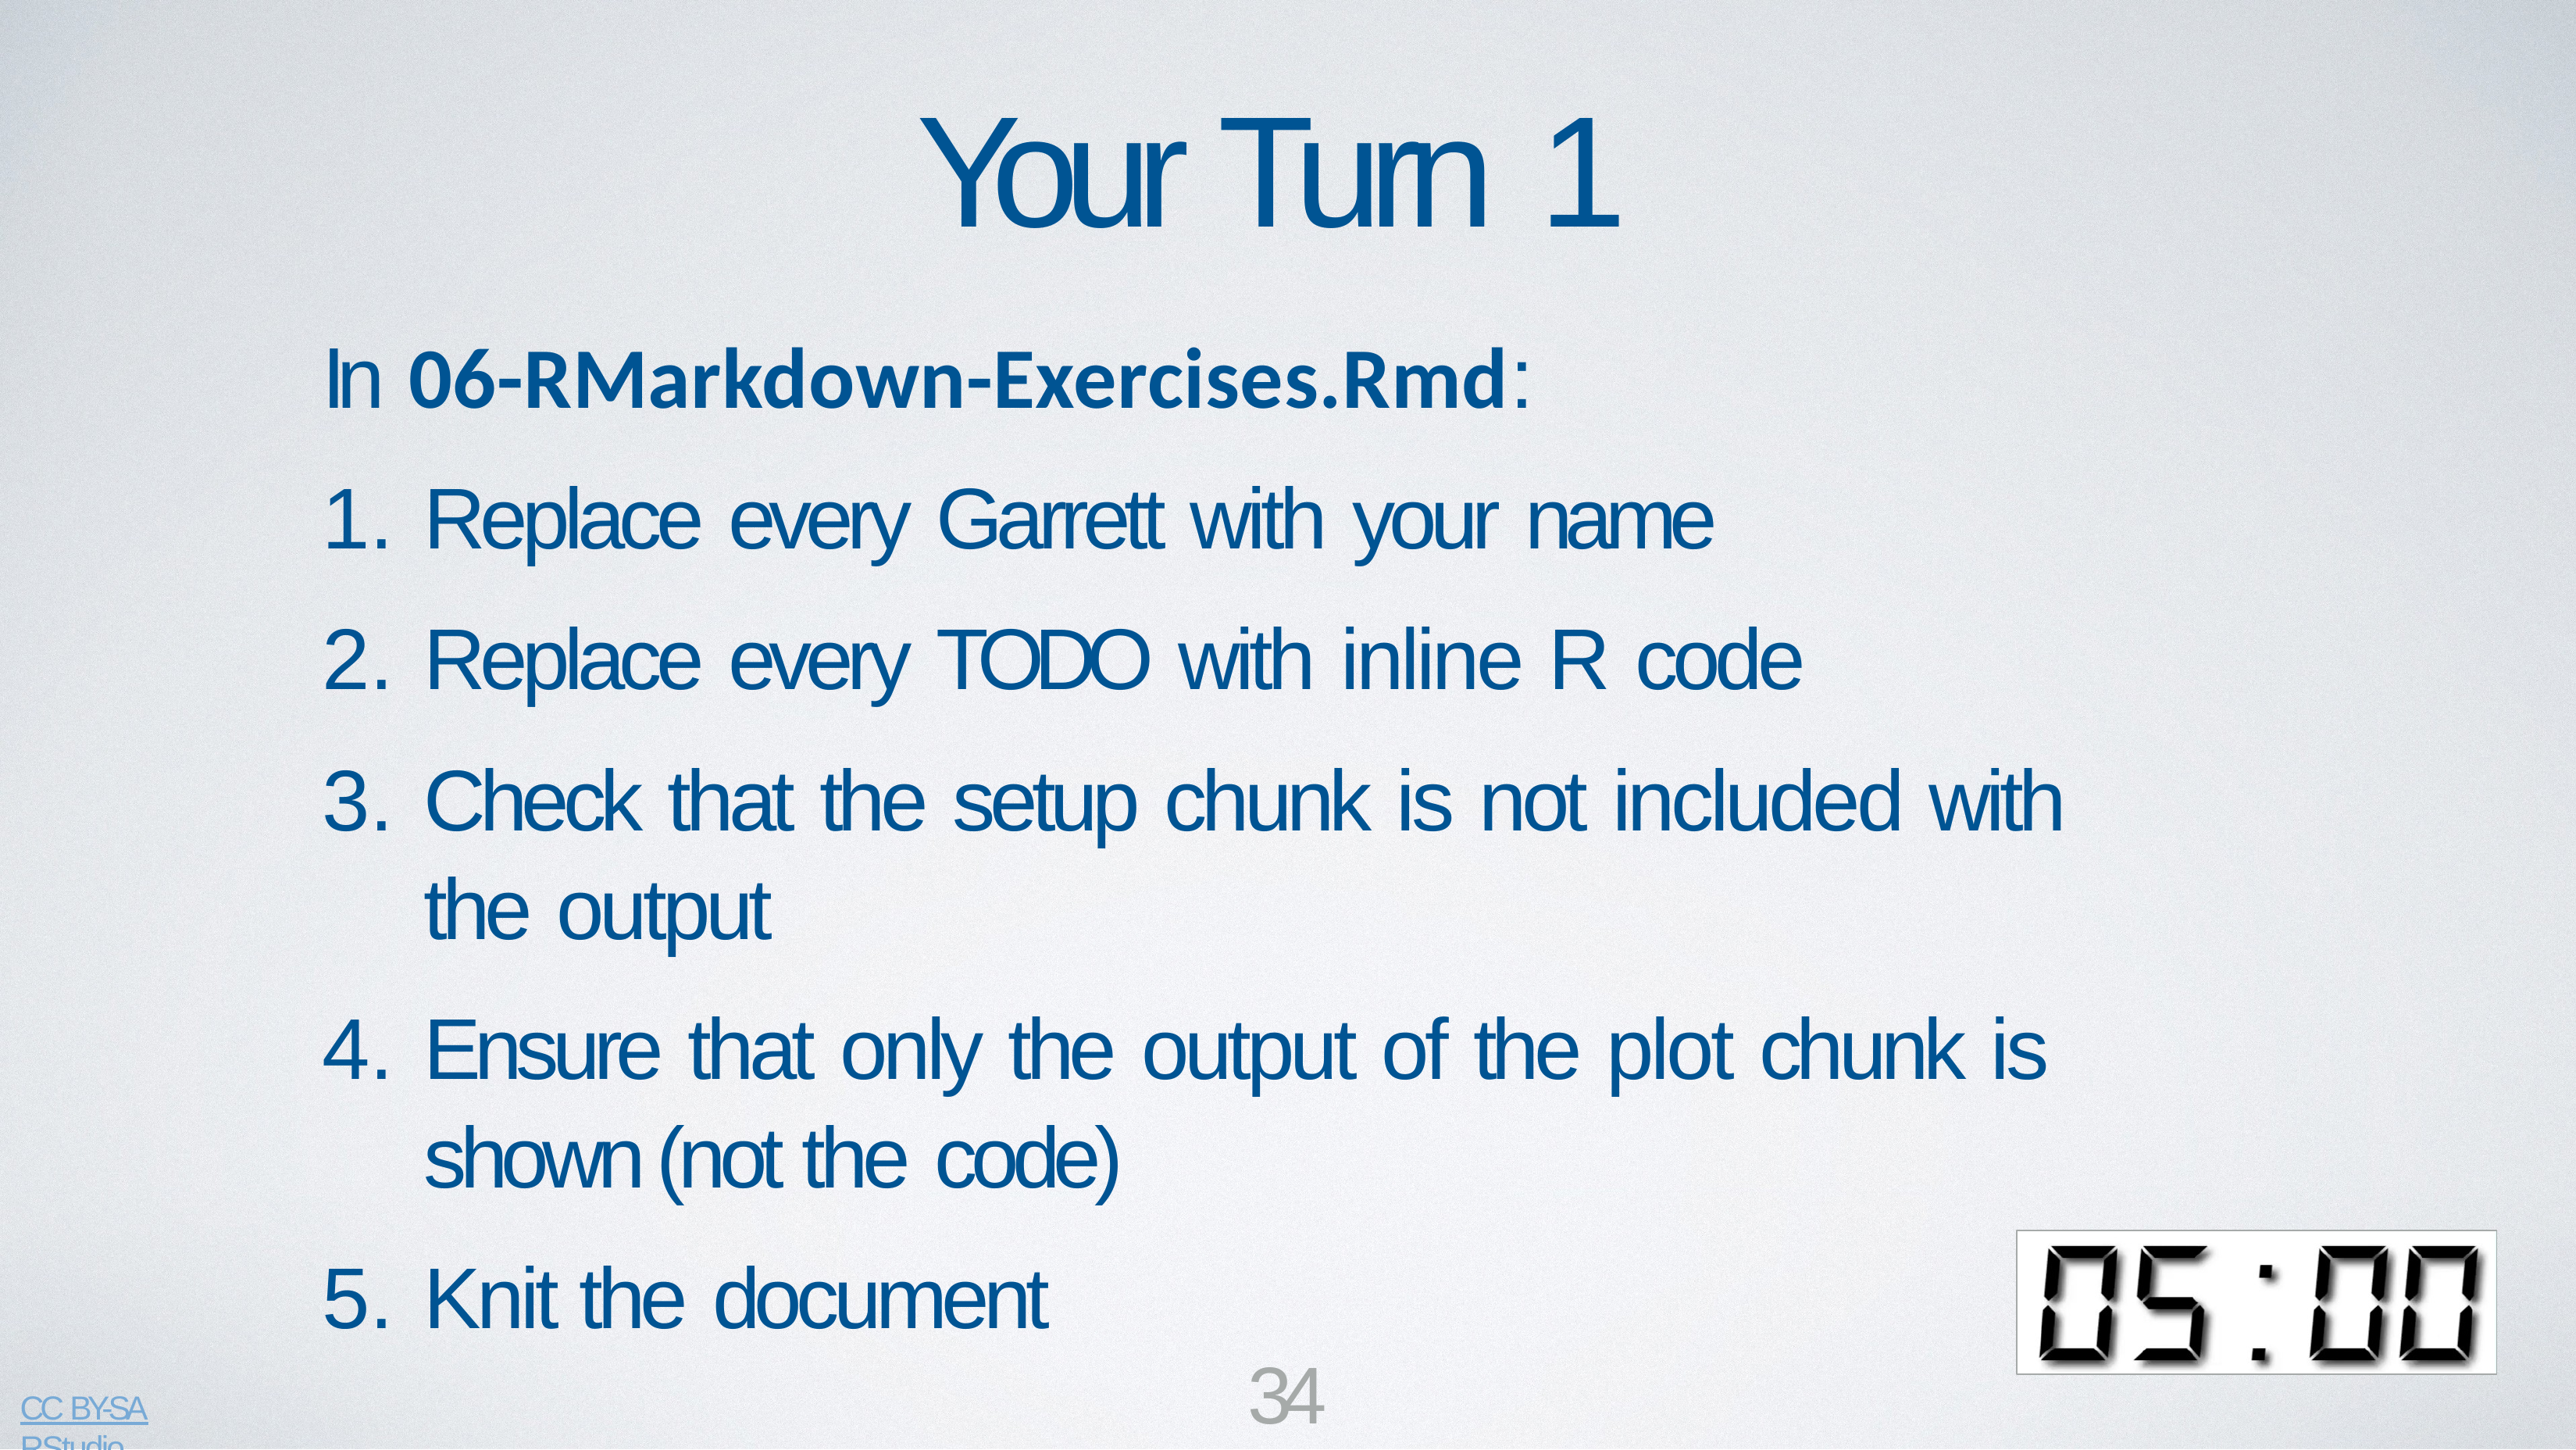

# Your Turn 1
In 06-RMarkdown-Exercises.Rmd:
Replace every Garrett with your name
Replace every TODO with inline R code
Check that the setup chunk is not included with  the output
Ensure that only the output of the plot chunk is  shown (not the code)
Knit the document

34
CC BY-SA RStudio